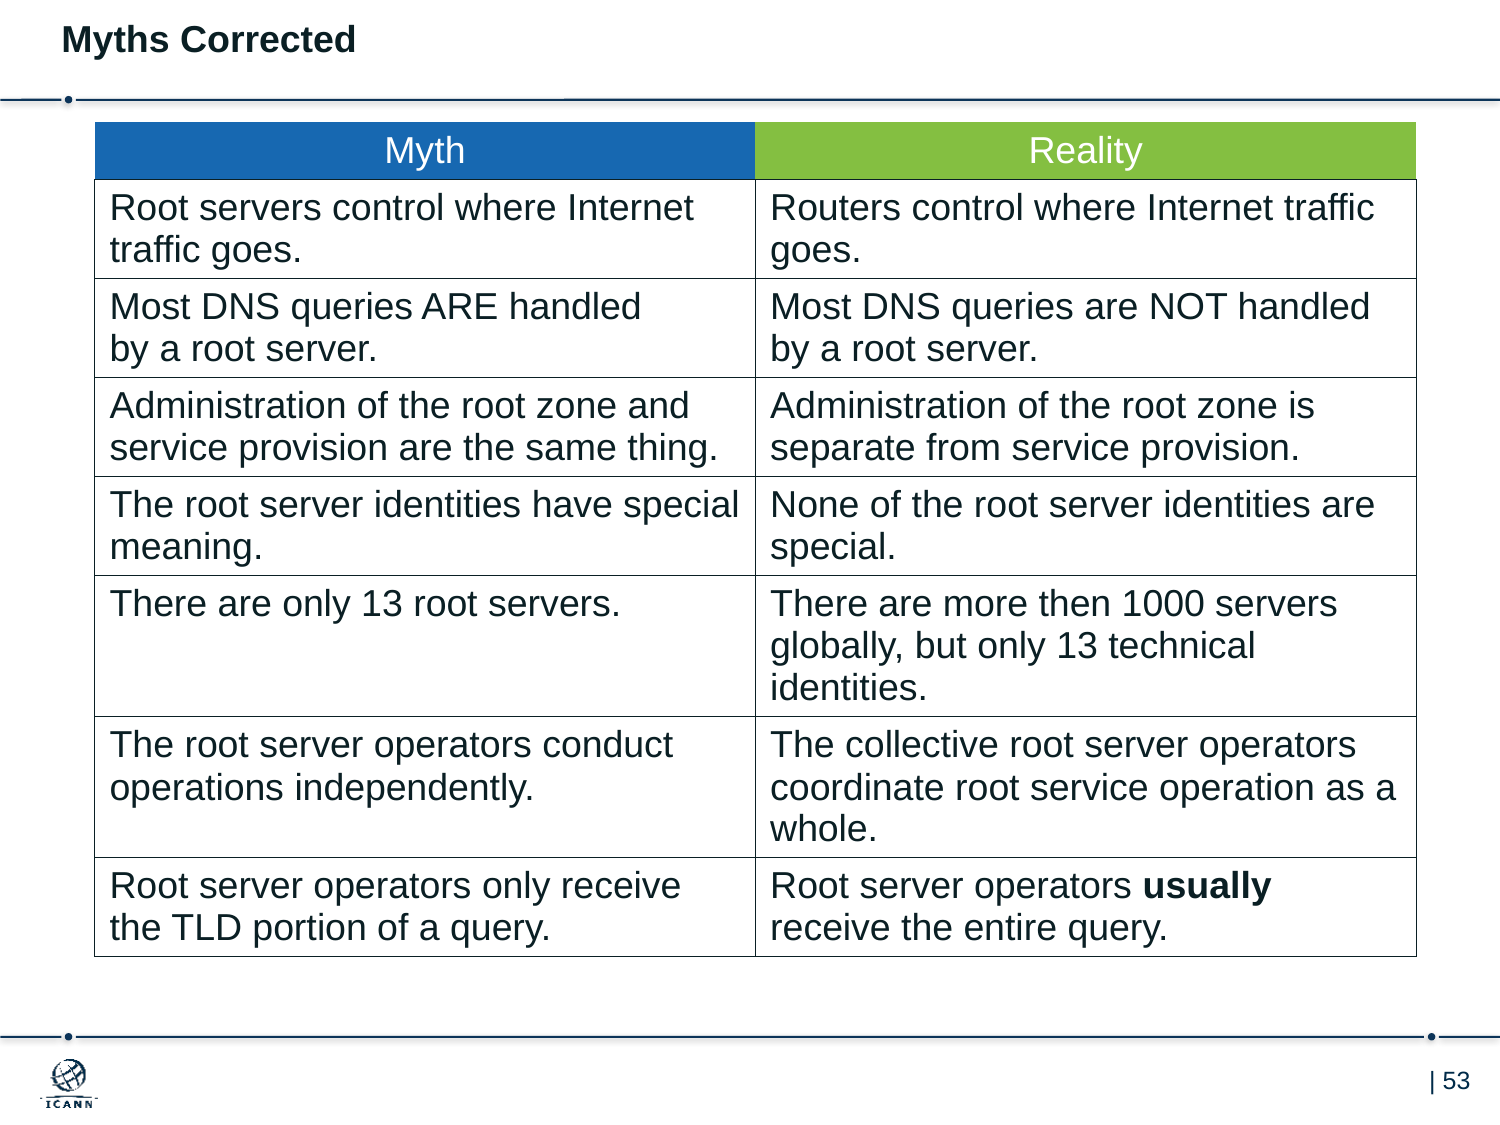

Myths Corrected
| Myth | Reality |
| --- | --- |
| Root servers control where Internet traffic goes. | Routers control where Internet traffic goes. |
| Most DNS queries ARE handled by a root server. | Most DNS queries are NOT handled by a root server. |
| Administration of the root zone and service provision are the same thing. | Administration of the root zone is separate from service provision. |
| The root server identities have special meaning. | None of the root server identities are special. |
| There are only 13 root servers. | There are more then 1000 servers globally, but only 13 technical identities. |
| The root server operators conduct operations independently. | The collective root server operators coordinate root service operation as a whole. |
| Root server operators only receive the TLD portion of a query. | Root server operators usually receive the entire query. |